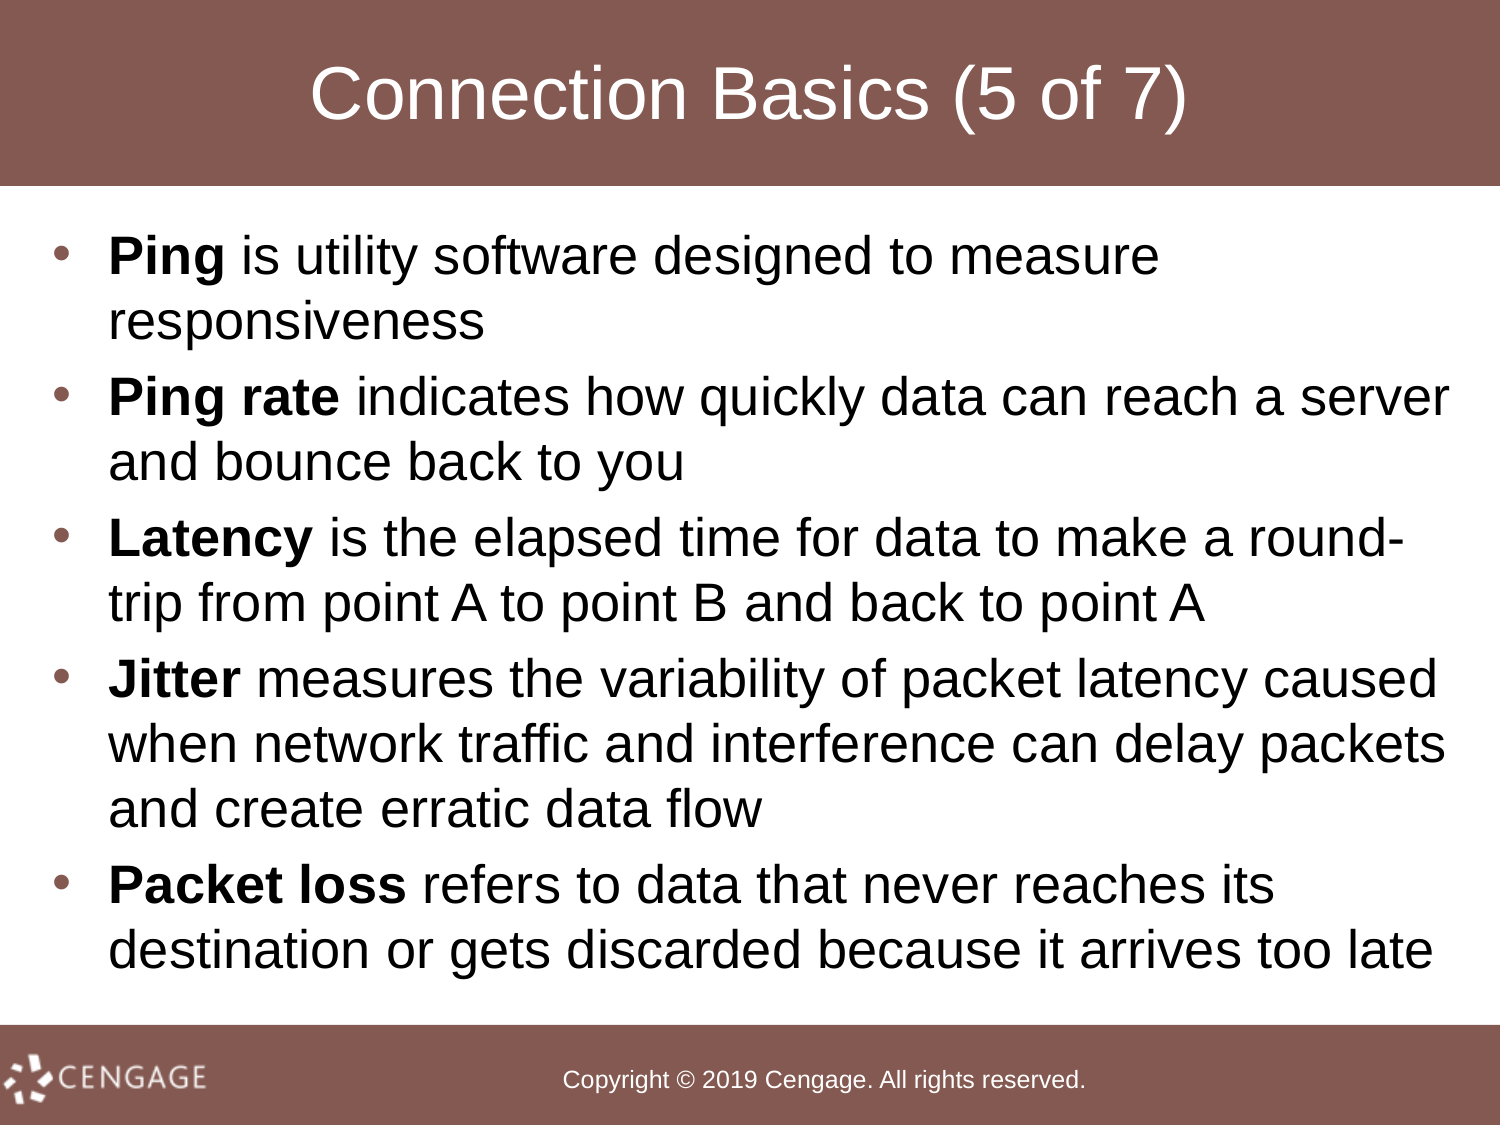

# Connection Basics (5 of 7)
Ping is utility software designed to measure responsiveness
Ping rate indicates how quickly data can reach a server and bounce back to you
Latency is the elapsed time for data to make a round-trip from point A to point B and back to point A
Jitter measures the variability of packet latency caused when network traffic and interference can delay packets and create erratic data flow
Packet loss refers to data that never reaches its destination or gets discarded because it arrives too late